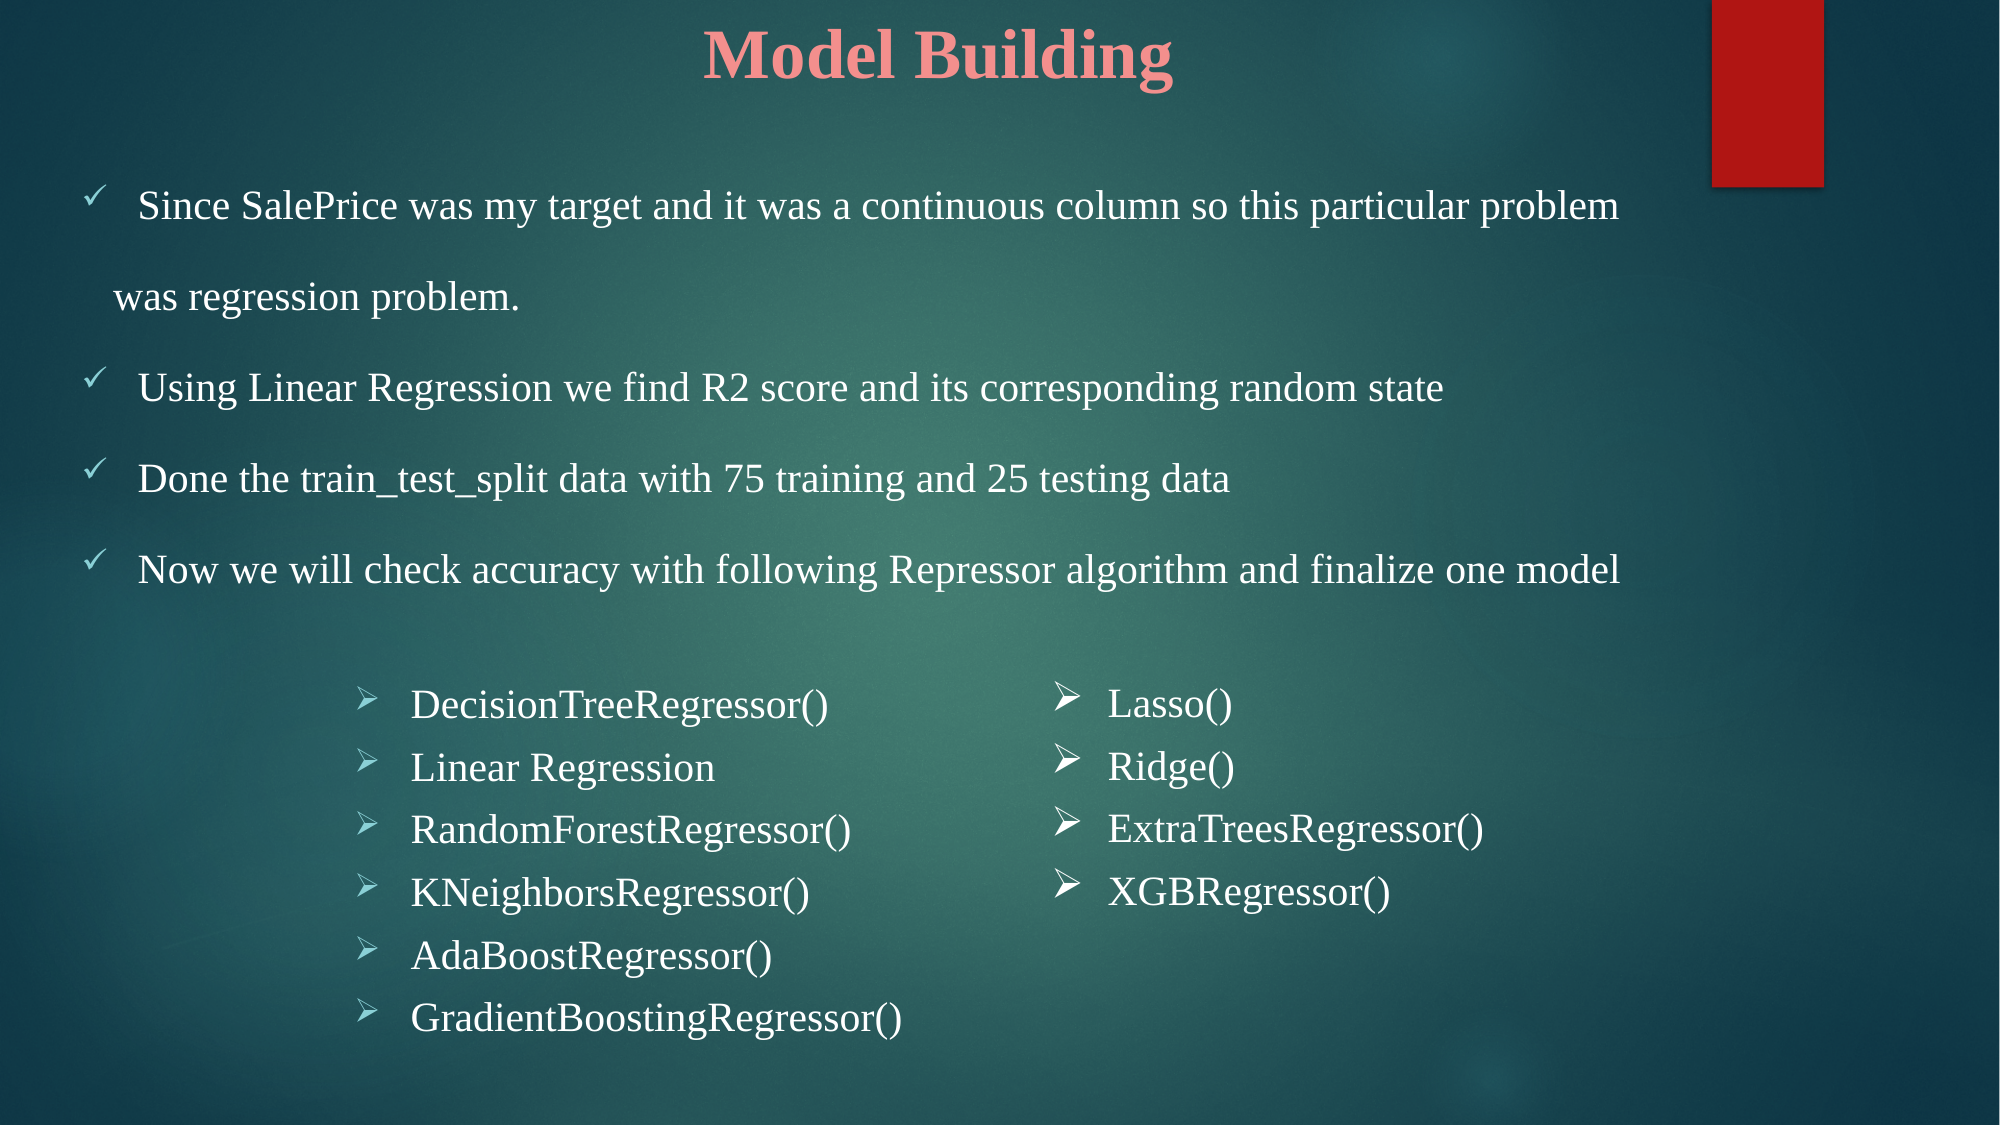

# Model Building
Since SalePrice was my target and it was a continuous column so this particular problem
   was regression problem.
Using Linear Regression we find R2 score and its corresponding random state
Done the train_test_split data with 75 training and 25 testing data
Now we will check accuracy with following Repressor algorithm and finalize one model

DecisionTreeRegressor()
Linear Regression
RandomForestRegressor()
KNeighborsRegressor()
AdaBoostRegressor()
GradientBoostingRegressor()
Lasso()
Ridge()
ExtraTreesRegressor()
XGBRegressor()